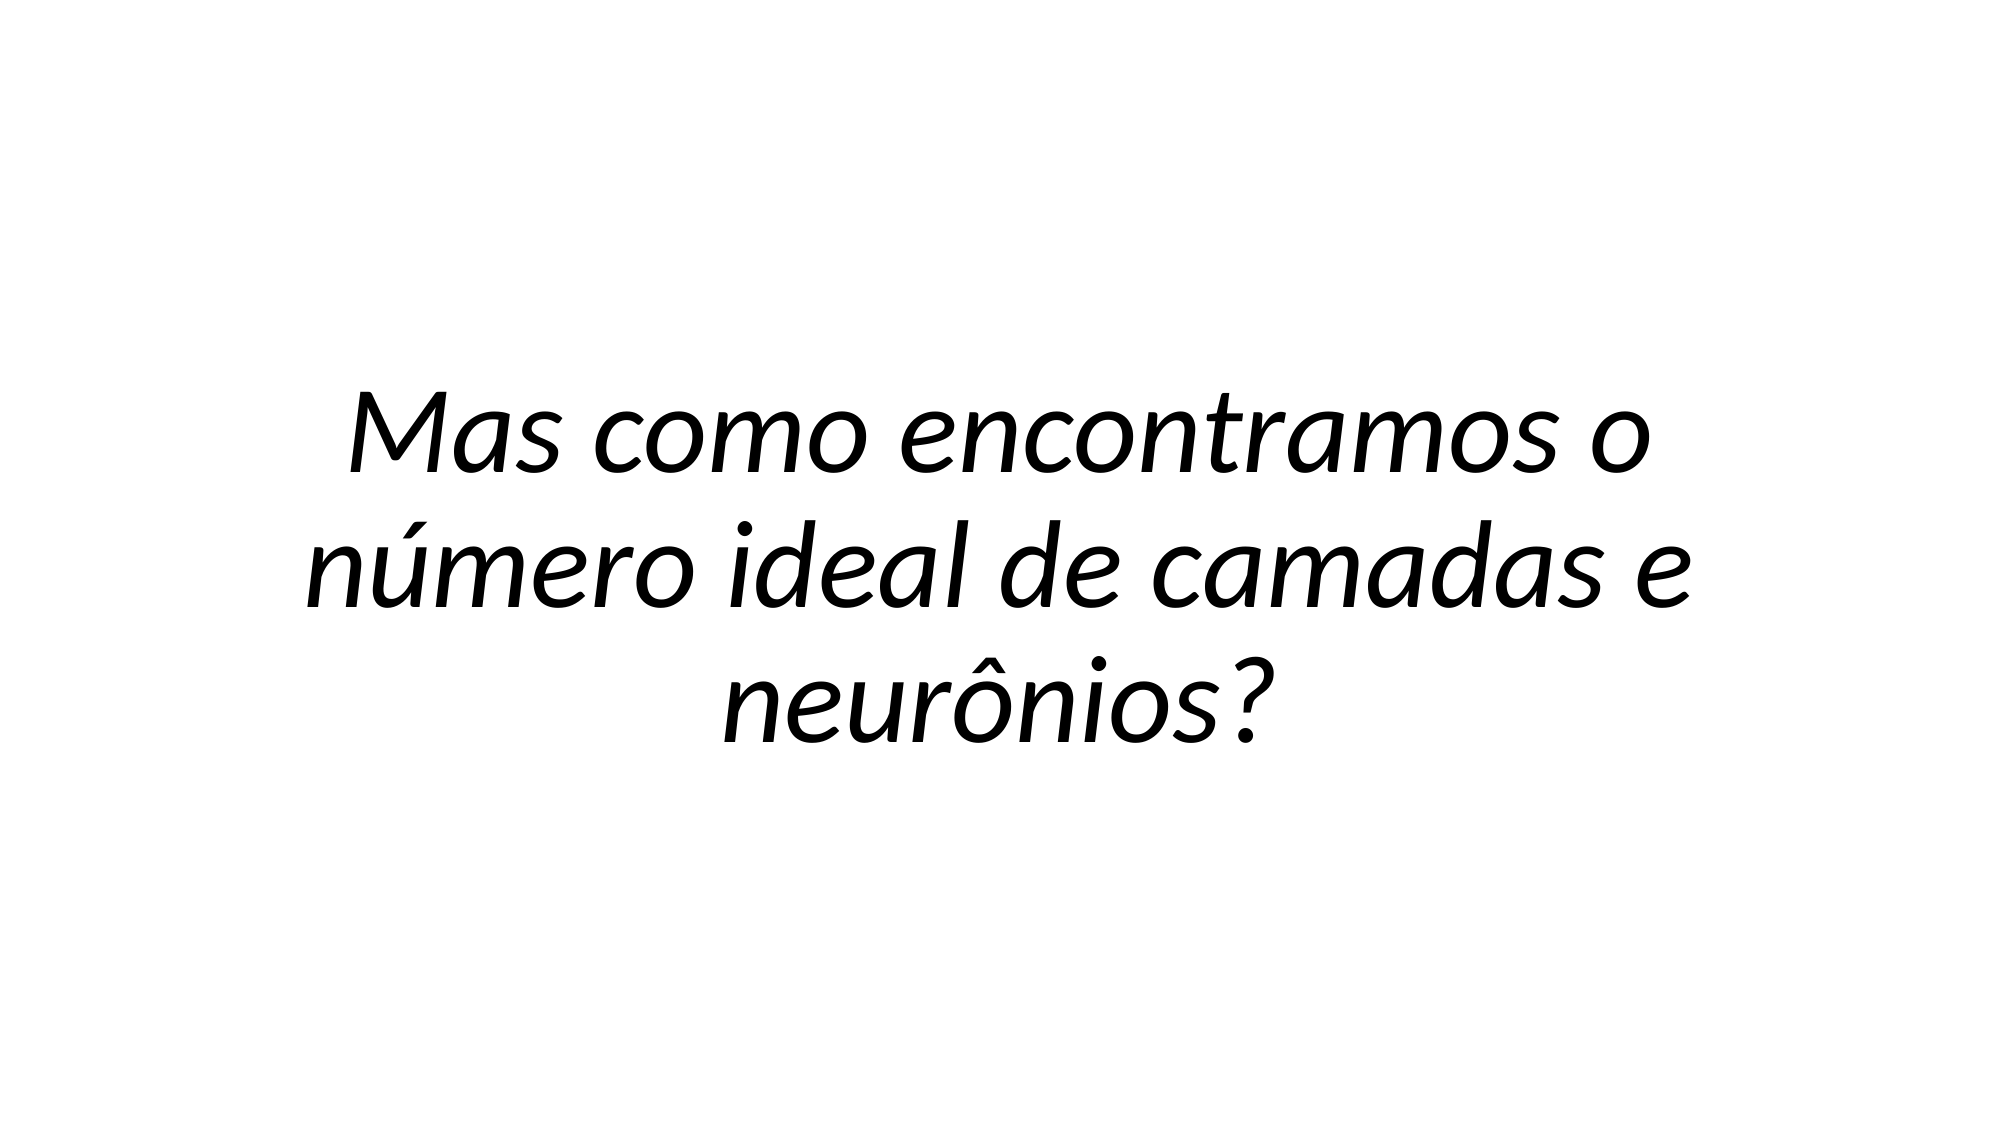

Mas como encontramos o número ideal de camadas e neurônios?